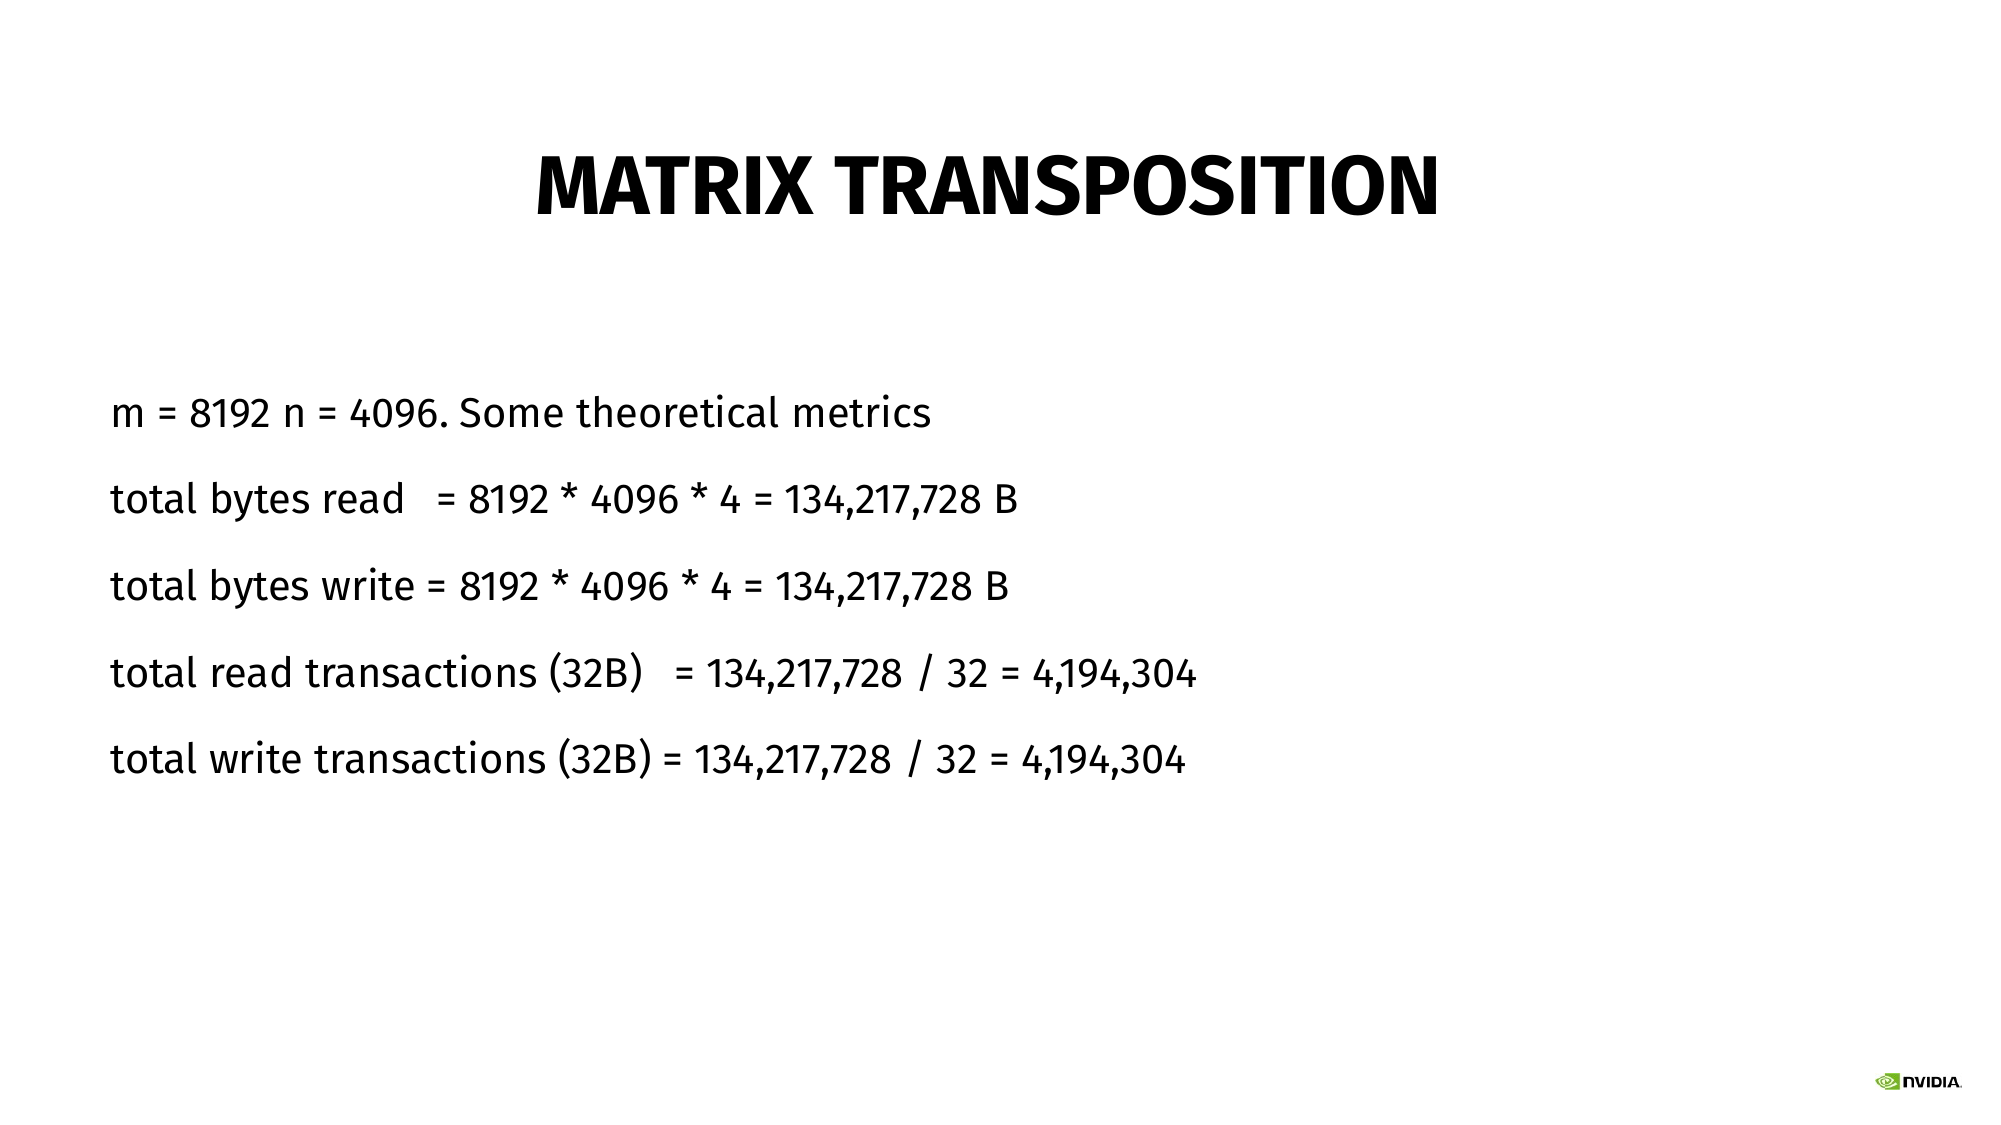

# MATRIX TRANSPOSITION
m = 8192 n = 4096. Some theoretical metrics
total bytes read	= 8192 * 4096 * 4 = 134,217,728 B
total bytes write = 8192 * 4096 * 4 = 134,217,728 B
total read transactions (32B)	= 134,217,728 / 32 = 4,194,304  total write transactions (32B) = 134,217,728 / 32 = 4,194,304
723